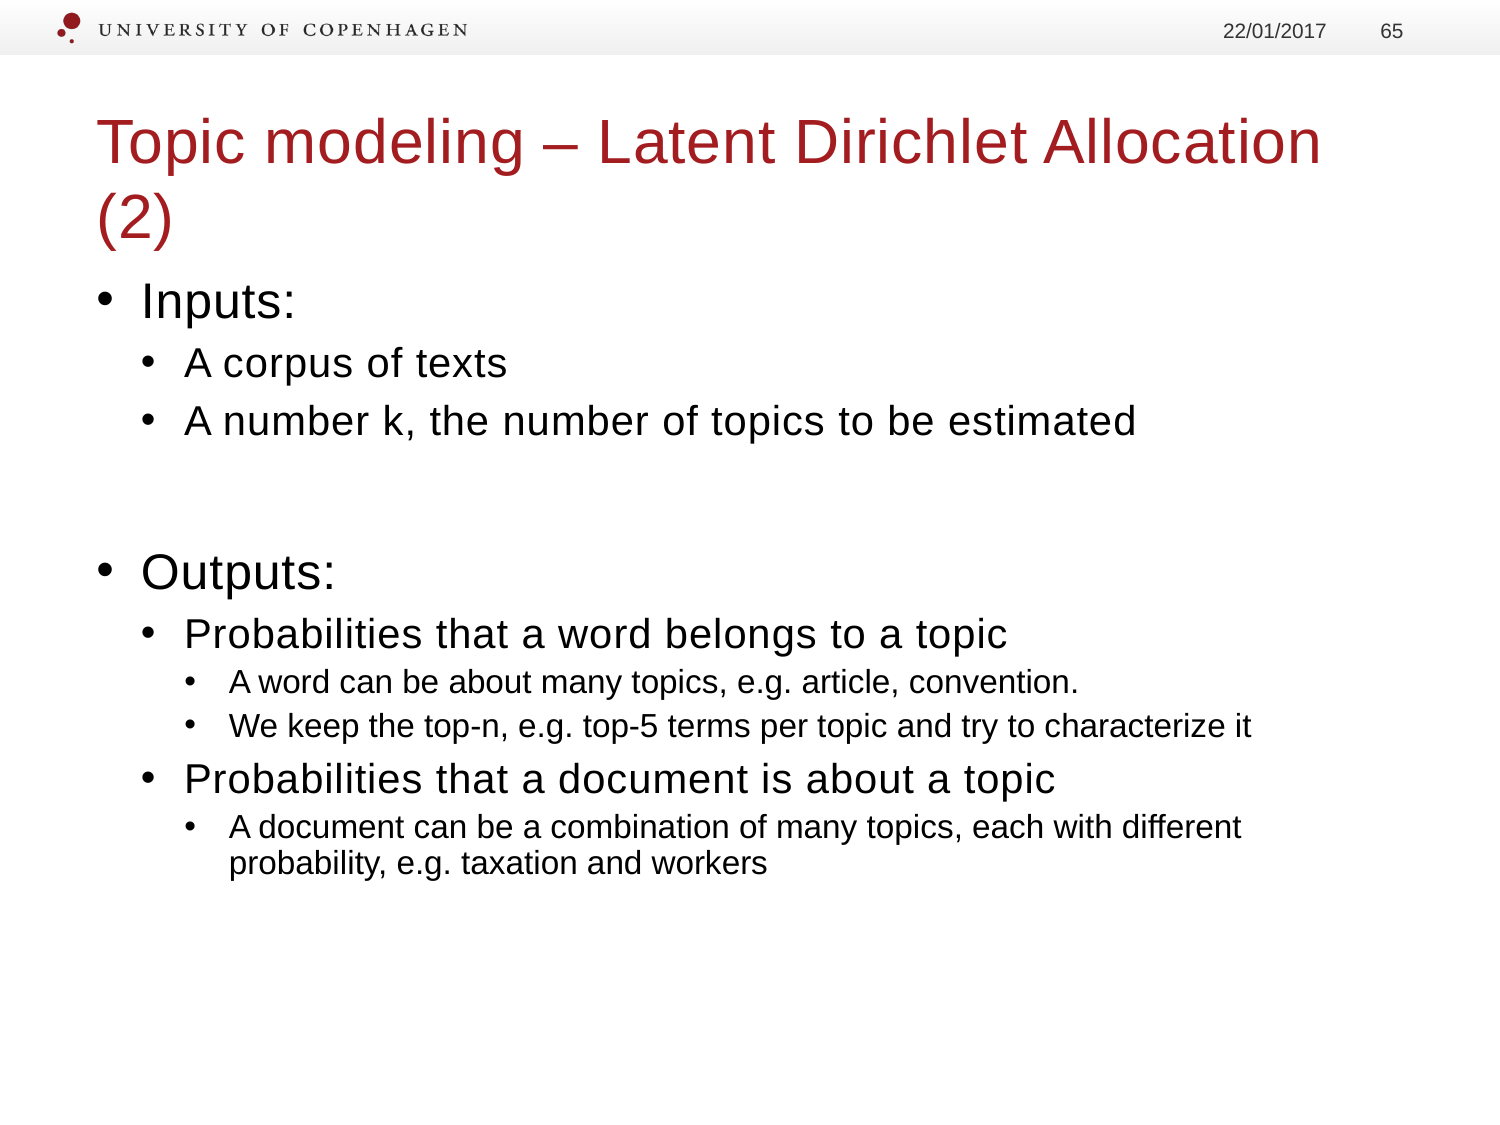

22/01/2017
65
# Topic modeling – Latent Dirichlet Allocation (2)
Inputs:
A corpus of texts
A number k, the number of topics to be estimated

Outputs:
Probabilities that a word belongs to a topic
A word can be about many topics, e.g. article, convention.
We keep the top-n, e.g. top-5 terms per topic and try to characterize it
Probabilities that a document is about a topic
A document can be a combination of many topics, each with different probability, e.g. taxation and workers